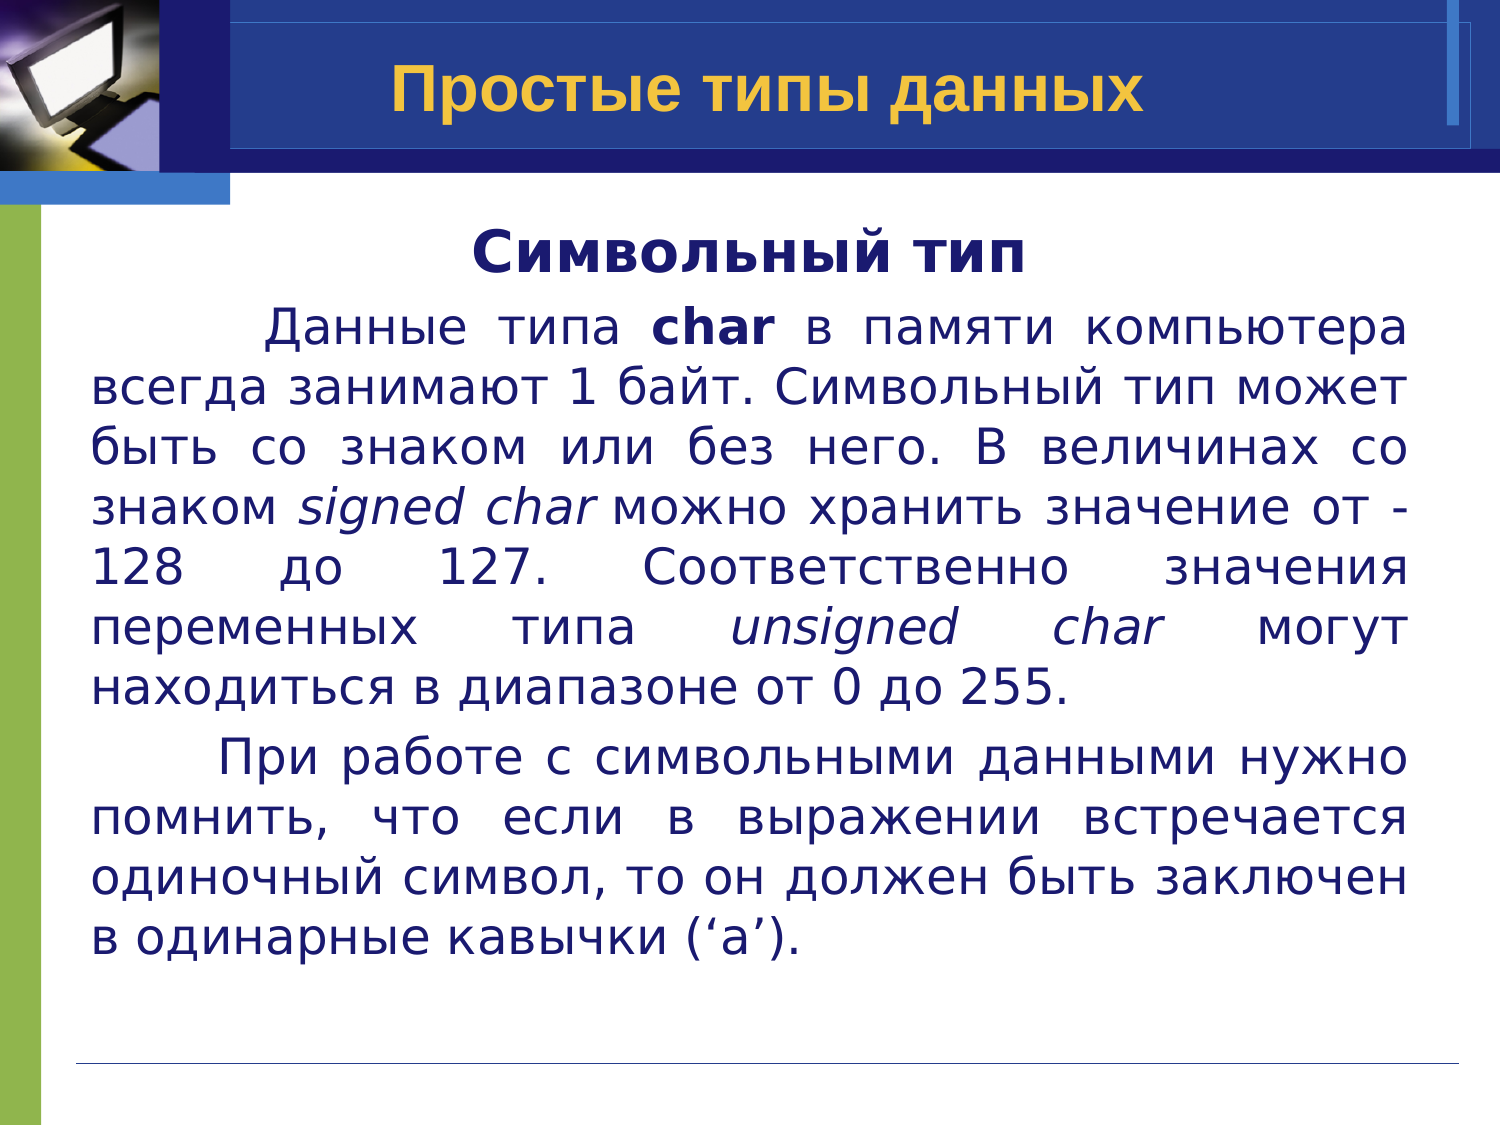

# Простые типы данных
Символьный тип
      Данные типа char в памяти компьютера всегда занимают 1 байт. Символьный тип может быть со знаком или без него. В величинах со знаком signed char можно хранить значение от -128 до 127. Соответственно значения переменных типа unsigned char могут находиться в диапазоне от 0 до 255.
      При работе с символьными данными нужно помнить, что если в выражении встречается одиночный символ, то он должен быть заключен в одинарные кавычки (‘a’).